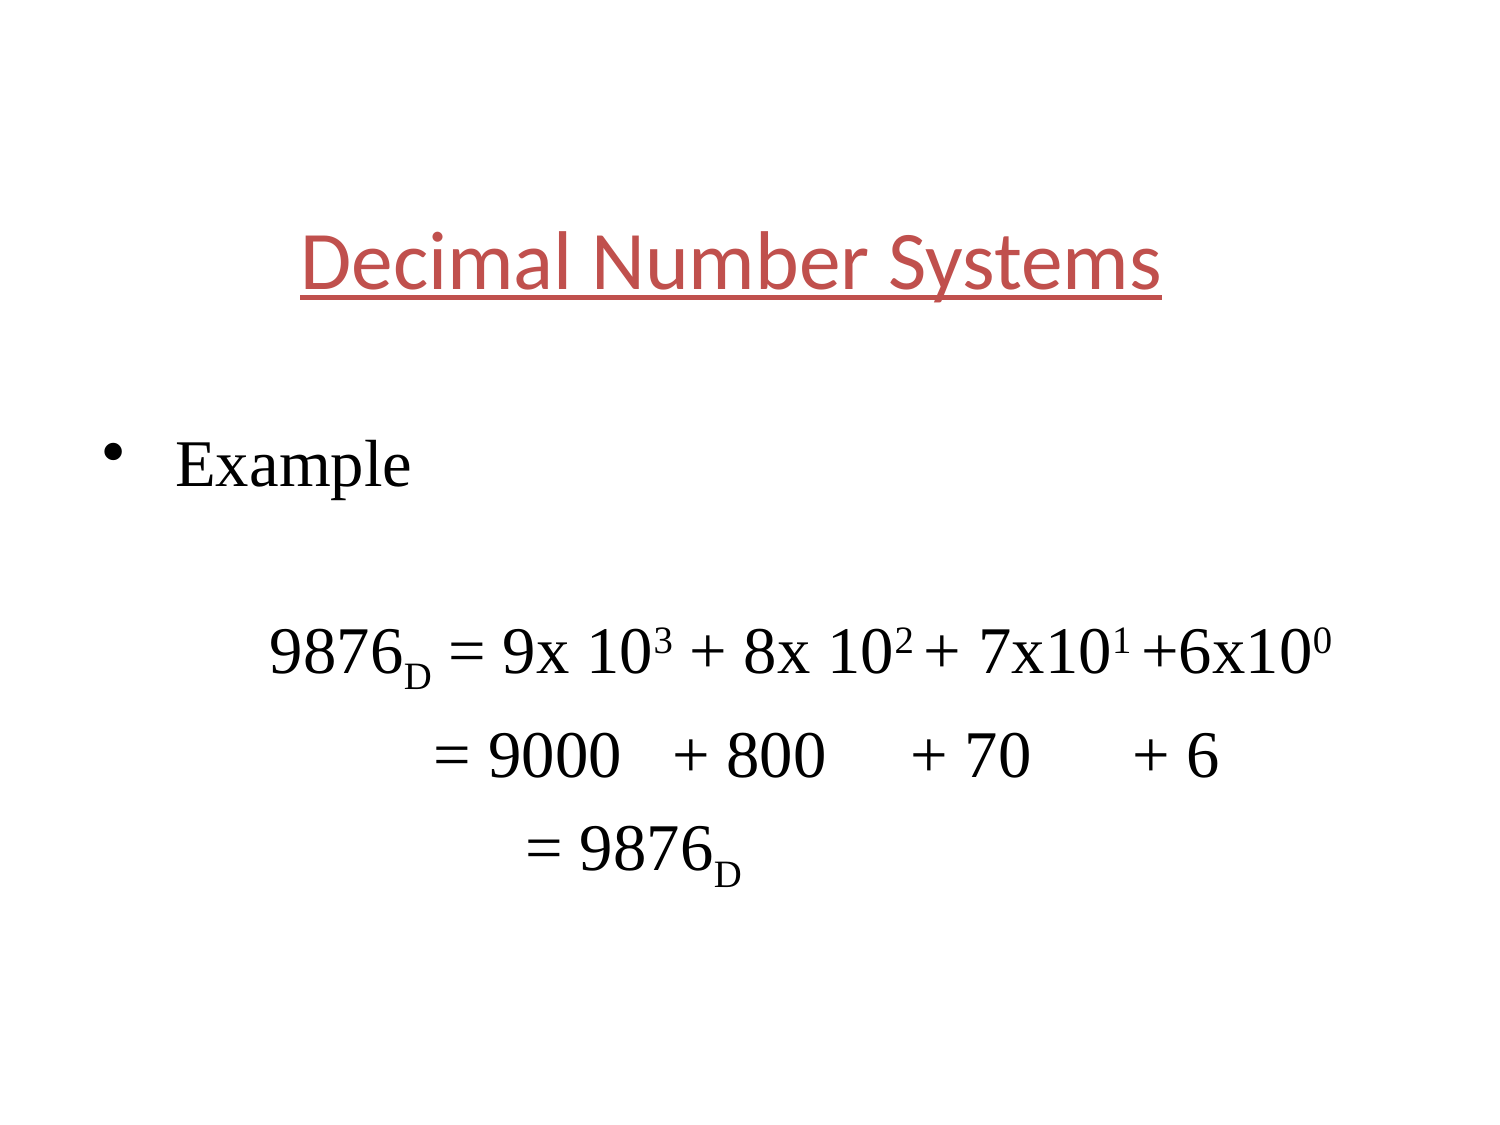

Decimal Number Systems

 Example

          9876D = 9x 103 + 8x 102 + 7x101 +6x100
                                  = 9000   + 800     + 70      + 6
			    = 9876D